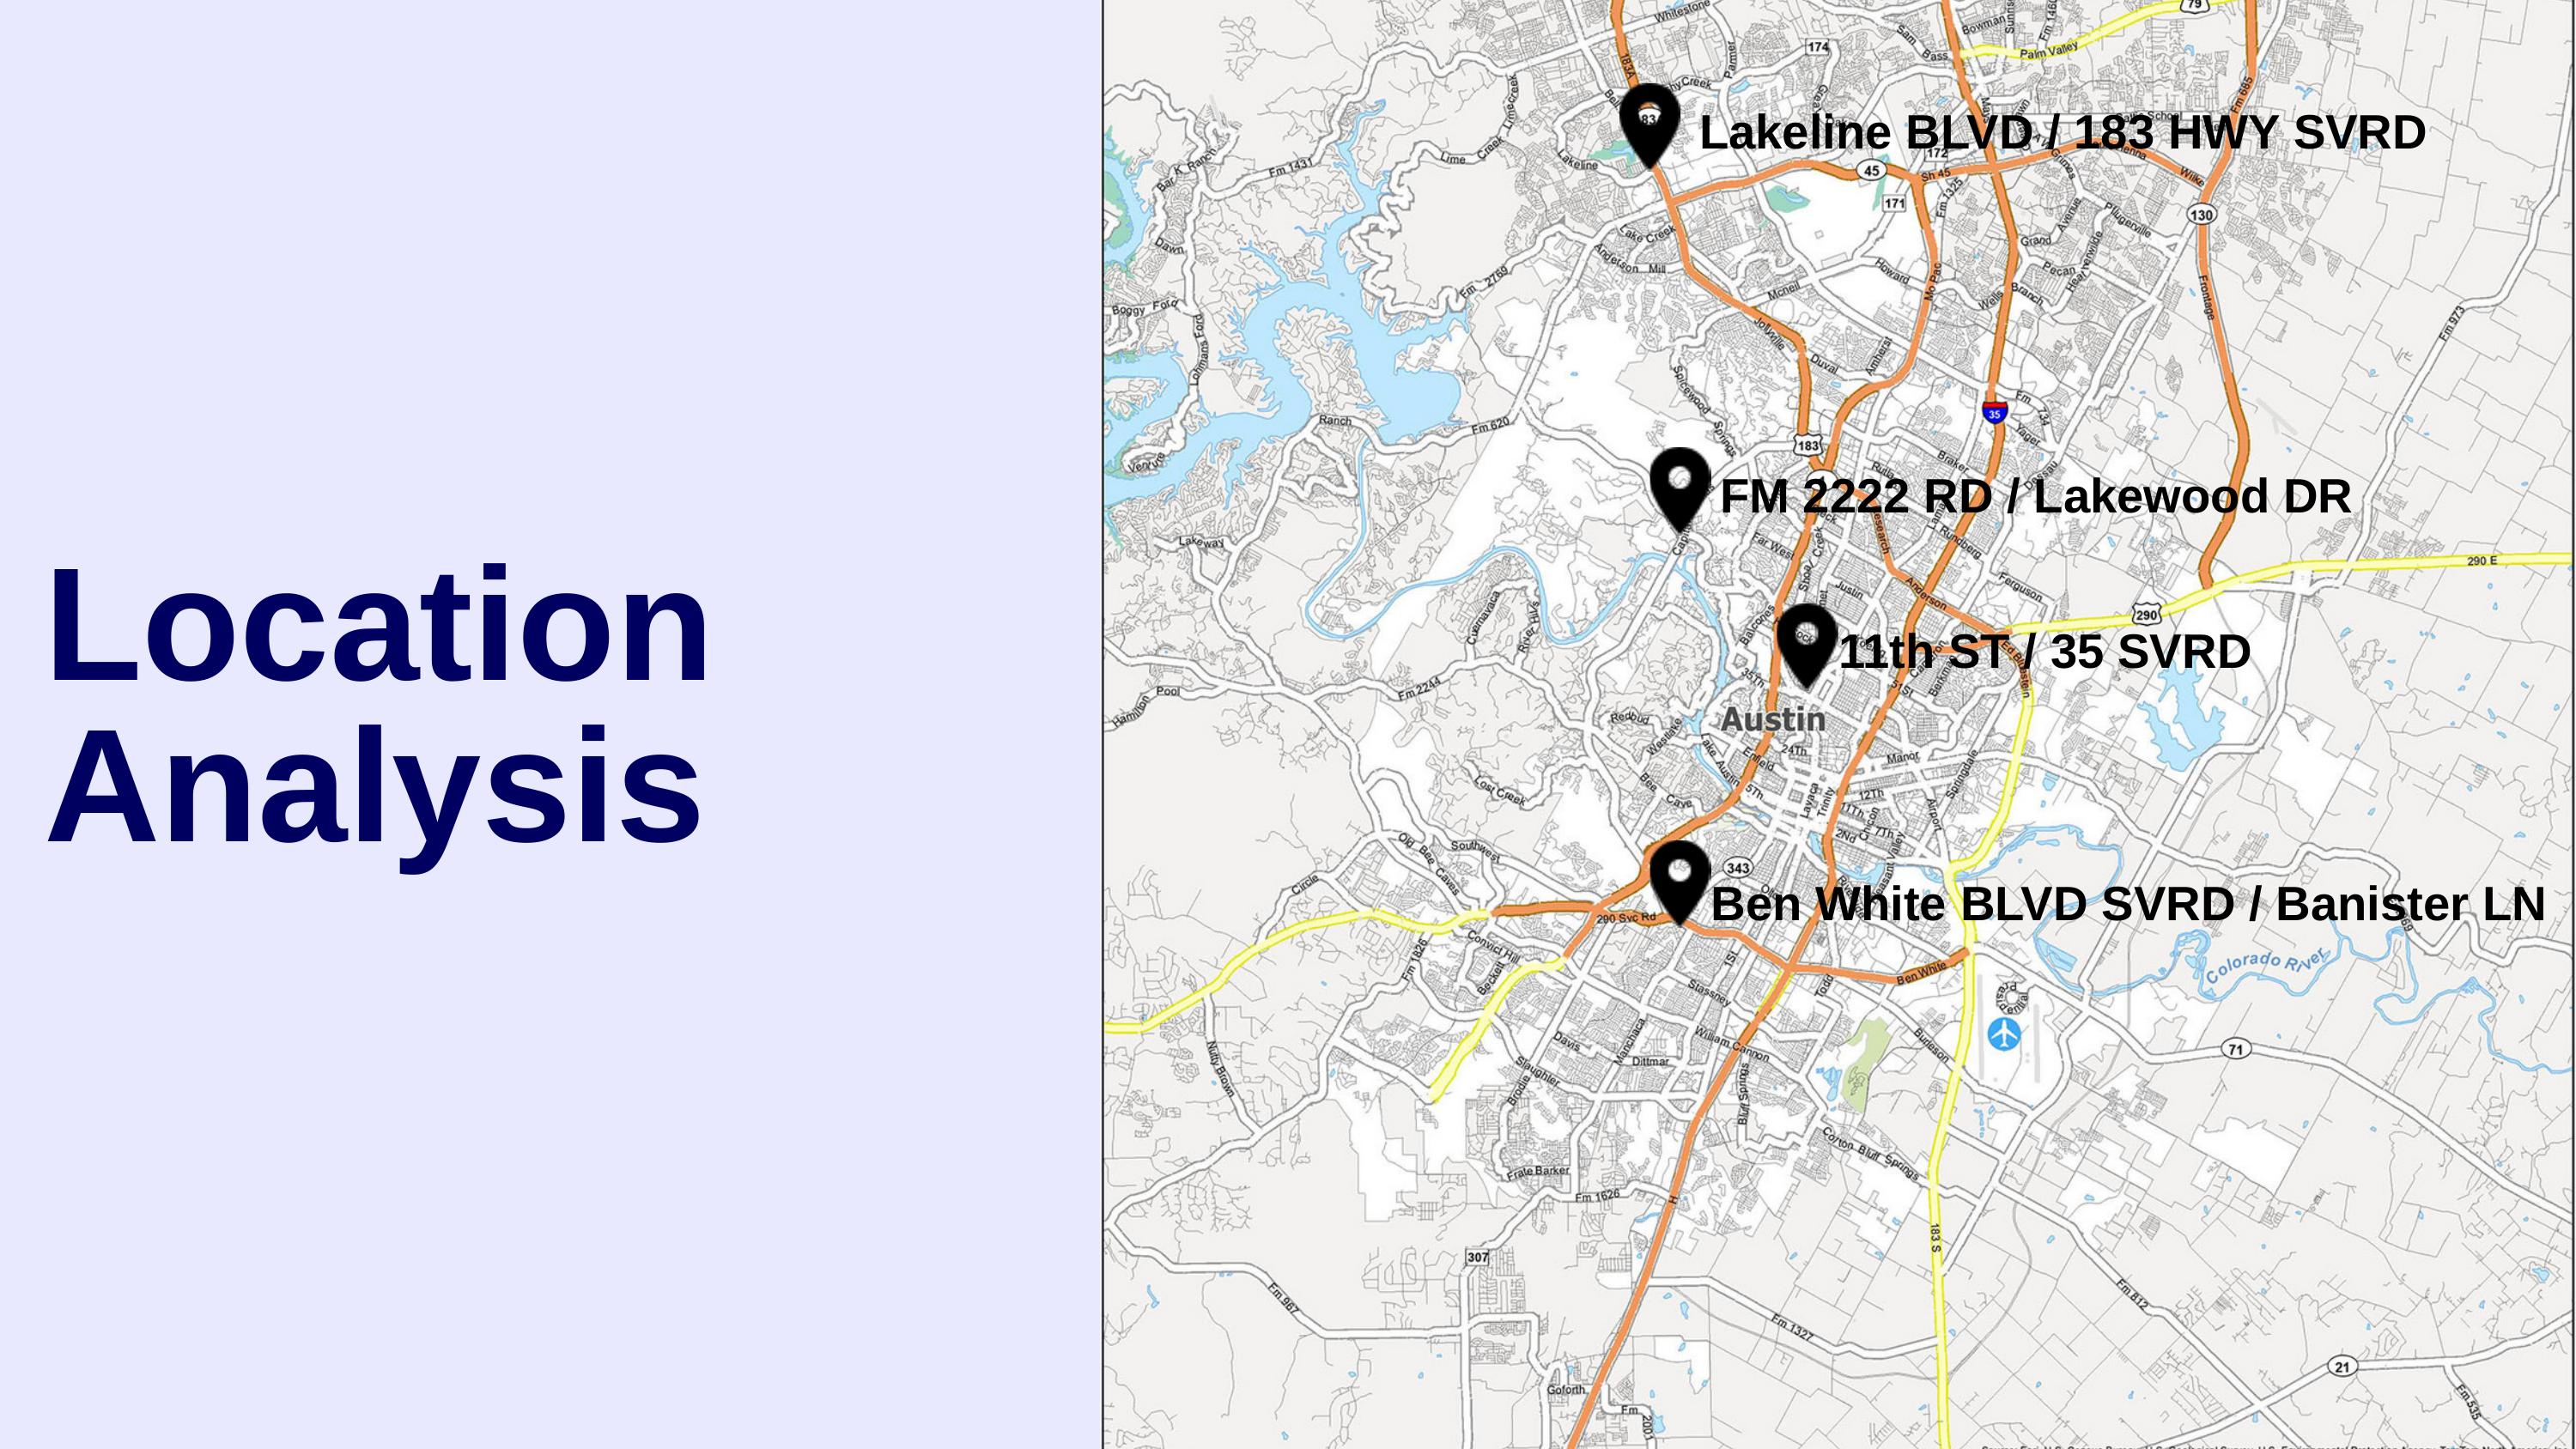

Lakeline BLVD / 183 HWY SVRD

FM 2222 RD / Lakewood DR
Location Analysis

11th ST / 35 SVRD

Ben White BLVD SVRD / Banister LN